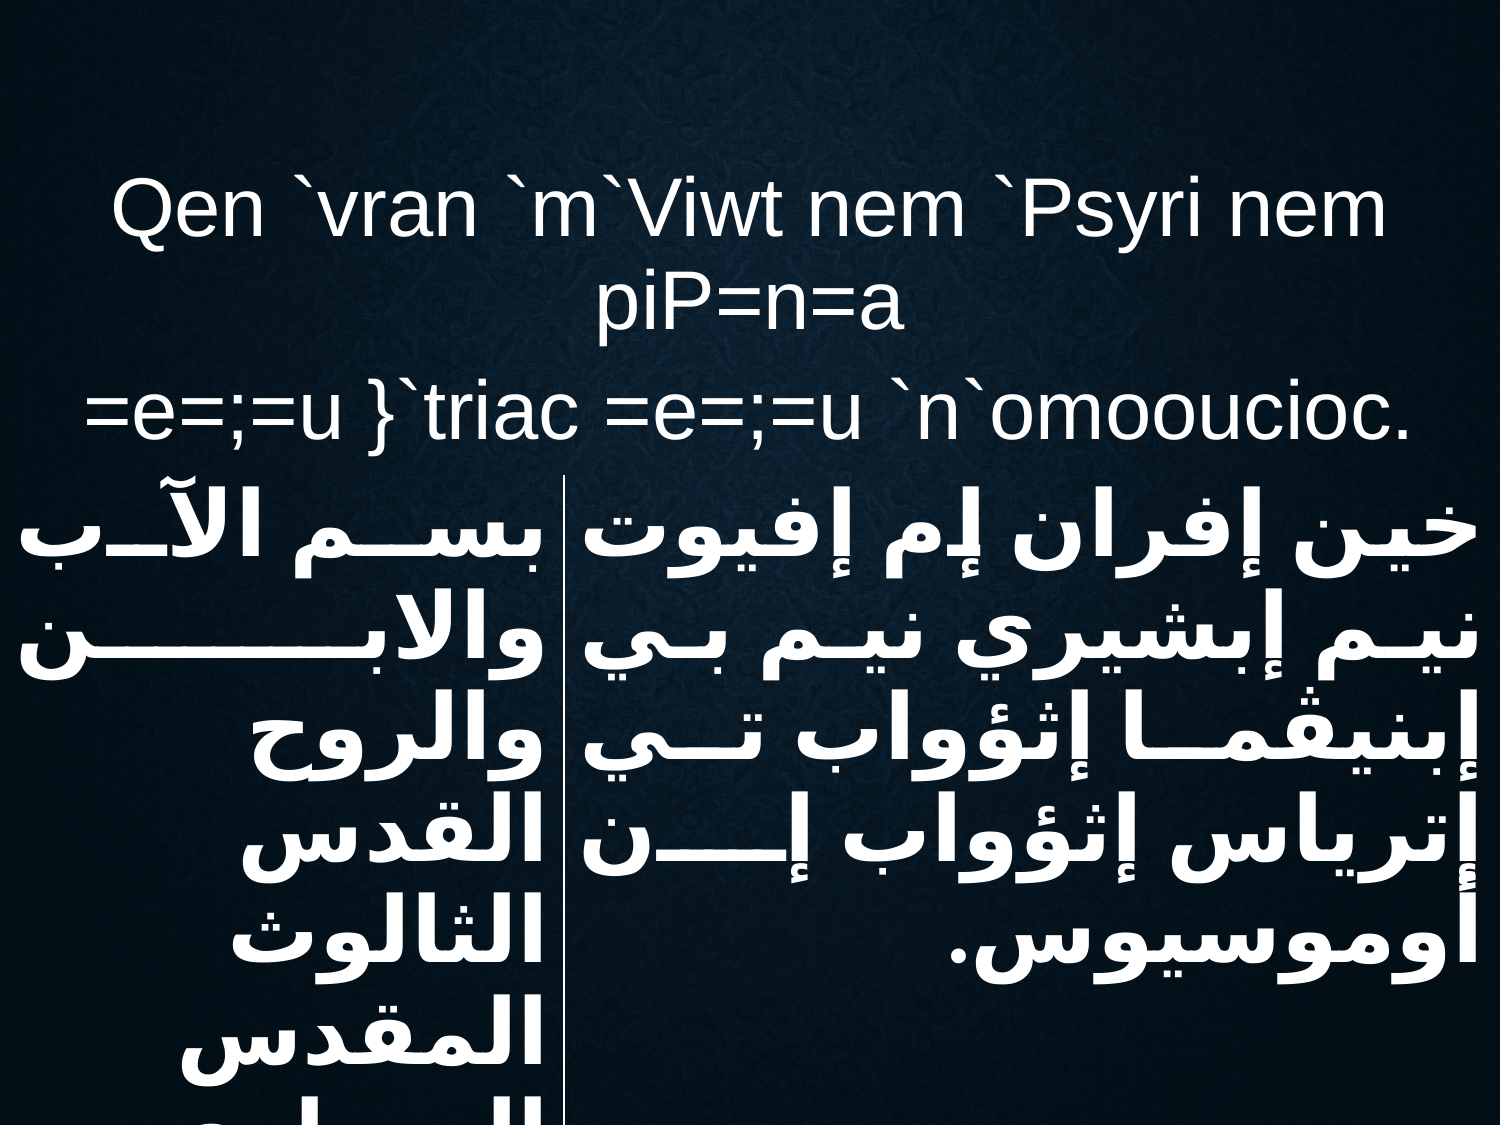

| Qen `vran `m`Viwt nem `Psyri nem piP=n=a =e=;=u }`triac =e=;=u `n`omooucioc. |  |
| --- | --- |
| بسم الآب والابن والروح القدس الثالوث المقدس المساوي. | خين إفران إم إفيوت نيم إبشيري نيم بي إبنيڤما إثؤواب تي إترياس إثؤواب إن أوموسيوس. |